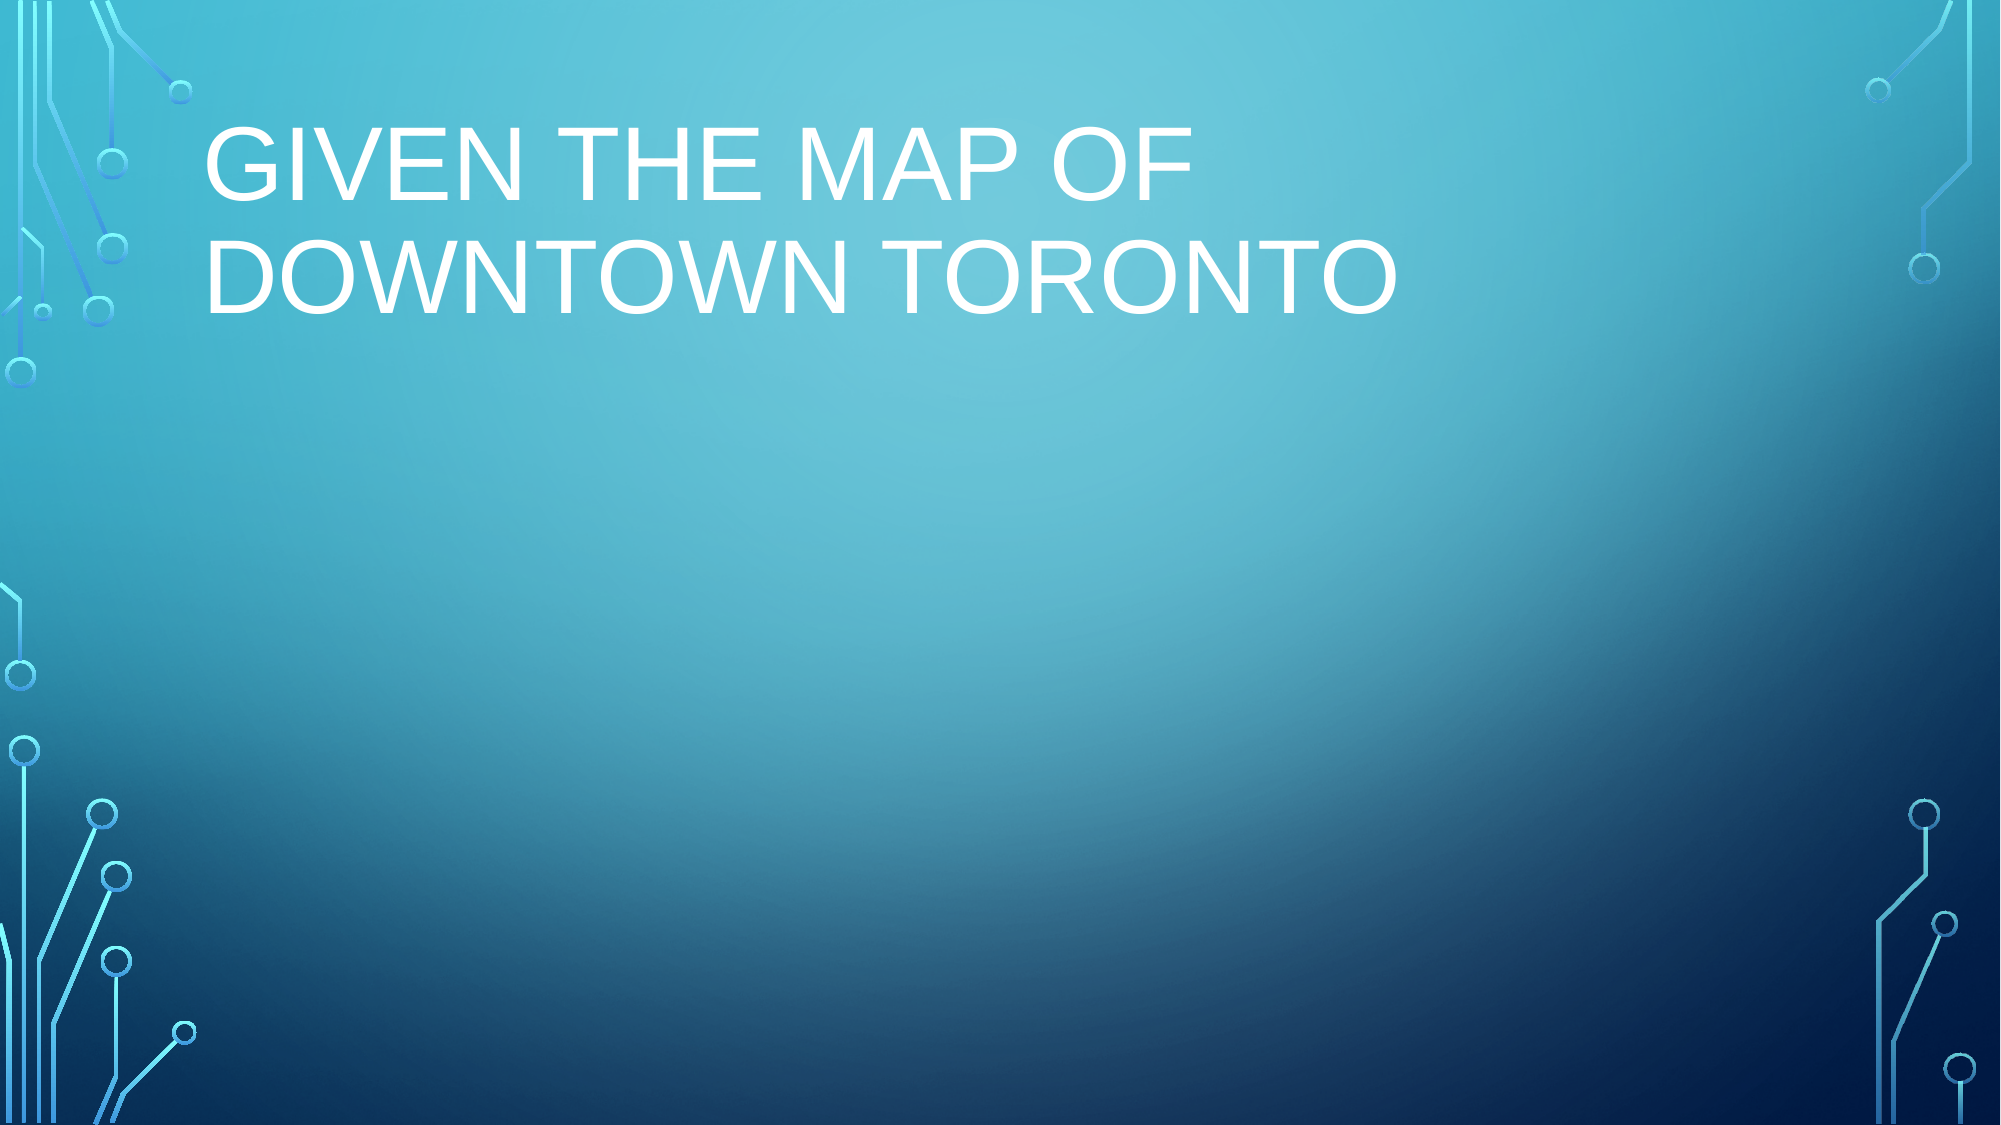

# Given the Map of Downtown Toronto